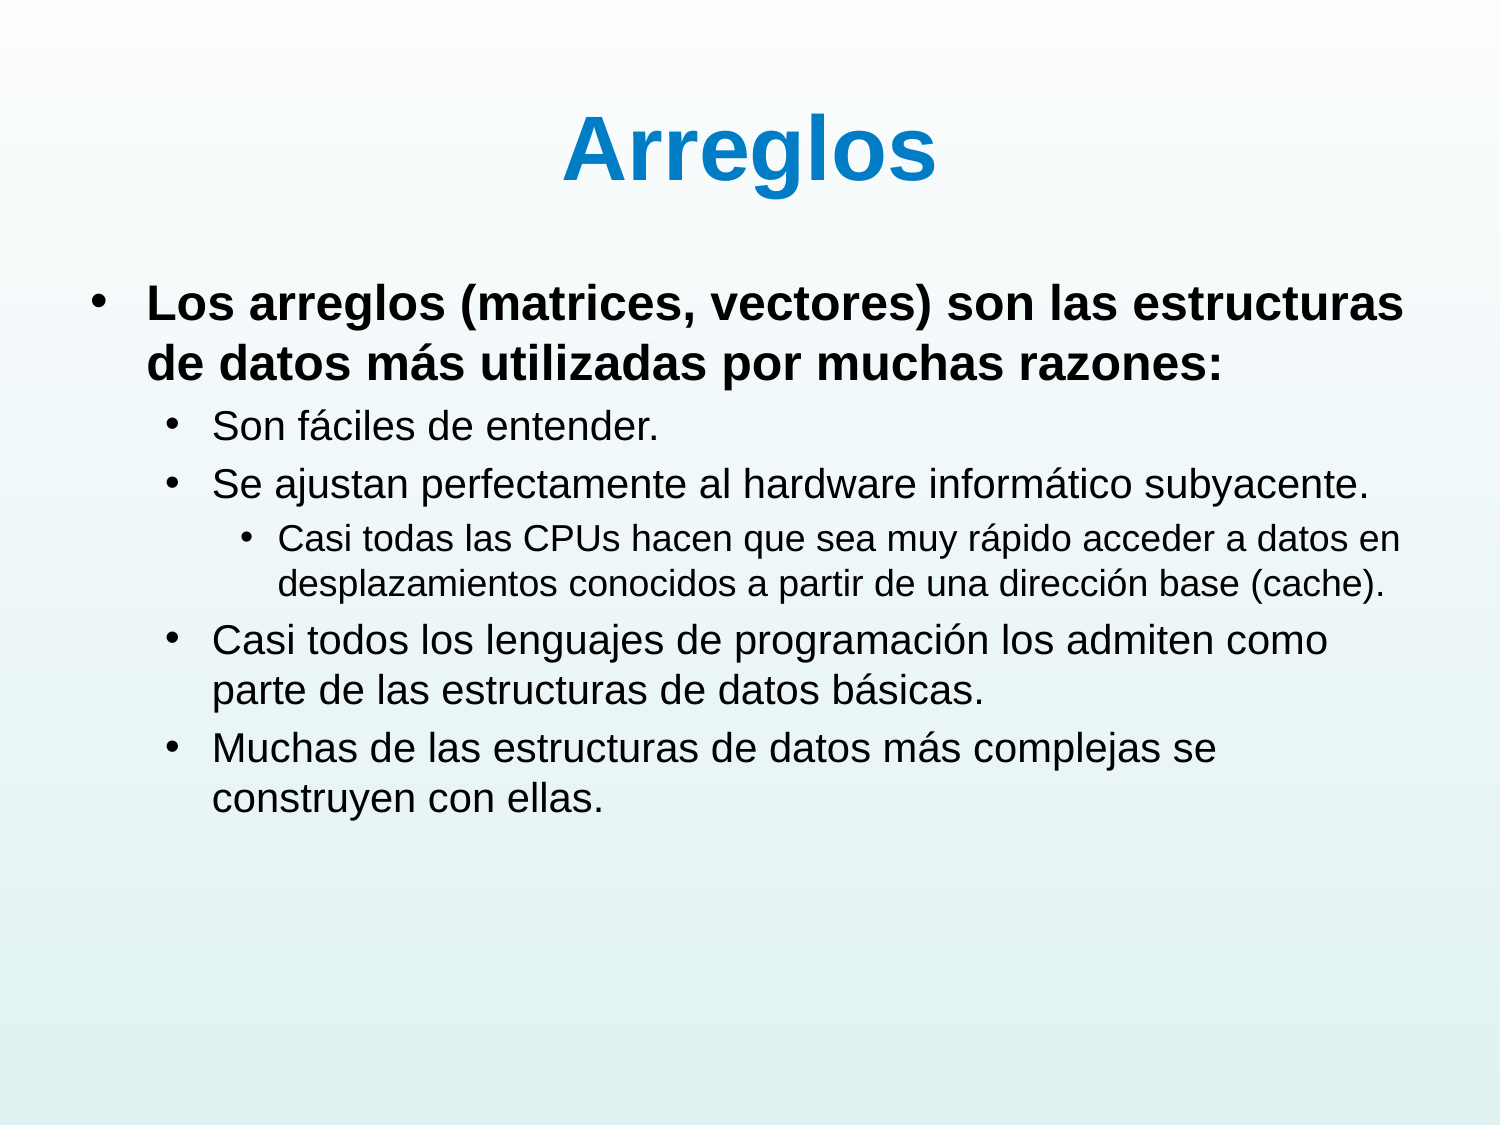

# Arreglos
Los arreglos (matrices, vectores) son las estructuras de datos más utilizadas por muchas razones:
Son fáciles de entender.
Se ajustan perfectamente al hardware informático subyacente.
Casi todas las CPUs hacen que sea muy rápido acceder a datos en desplazamientos conocidos a partir de una dirección base (cache).
Casi todos los lenguajes de programación los admiten como parte de las estructuras de datos básicas.
Muchas de las estructuras de datos más complejas se construyen con ellas.